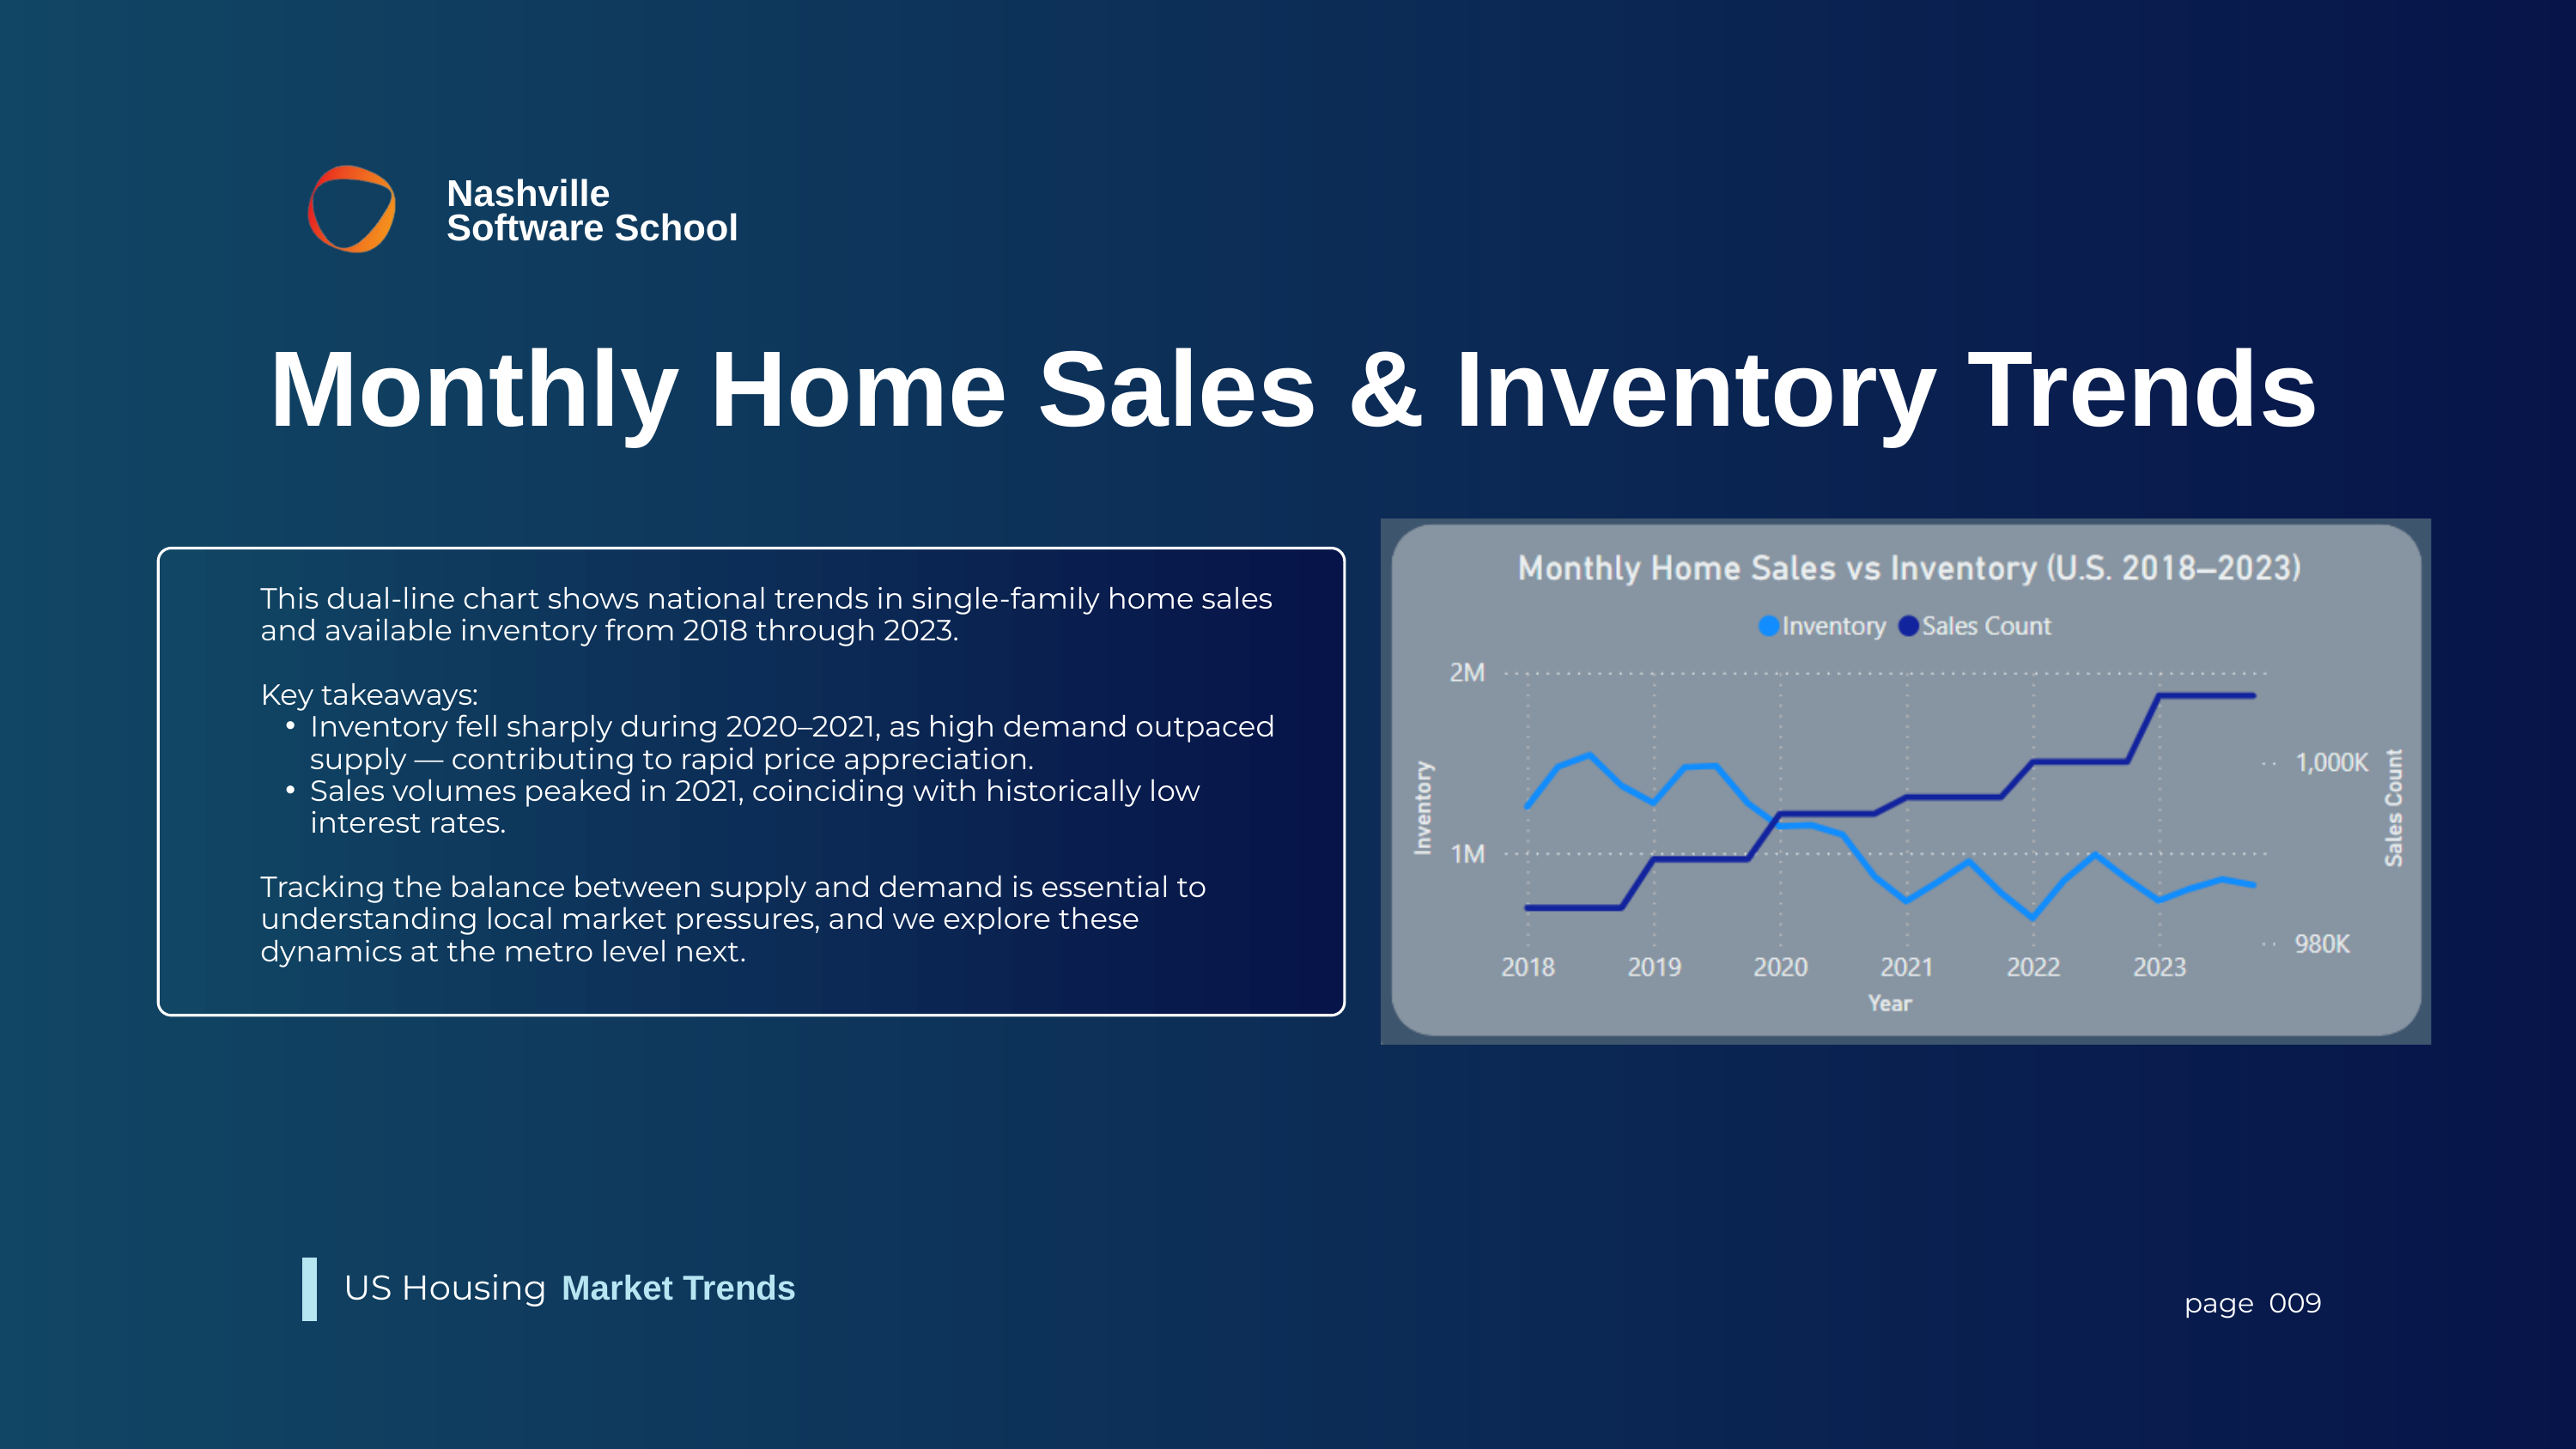

Nashville Software School
Monthly Home Sales & Inventory Trends

This dual-line chart shows national trends in single-family home sales and available inventory from 2018 through 2023.

Key takeaways:
Inventory fell sharply during 2020–2021, as high demand outpaced supply — contributing to rapid price appreciation.
Sales volumes peaked in 2021, coinciding with historically low interest rates.

Tracking the balance between supply and demand is essential to understanding local market pressures, and we explore these dynamics at the metro level next.

Market Trends
US Housing
page  009